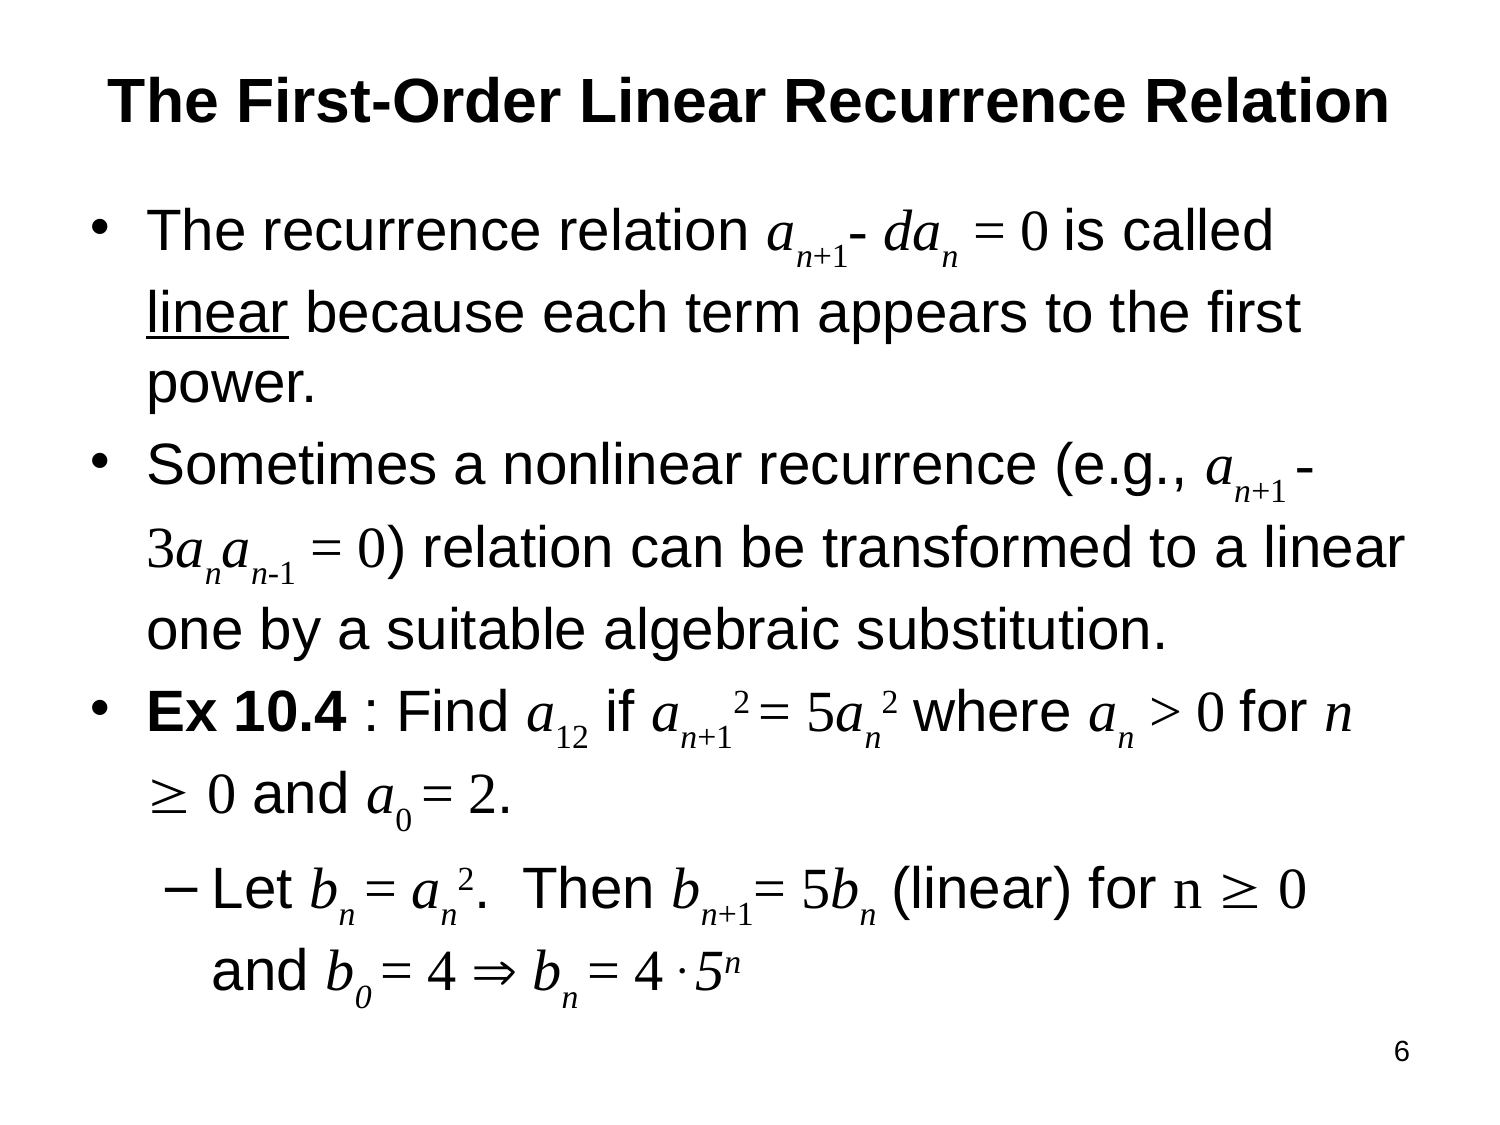

# The First-Order Linear Recurrence Relation
The recurrence relation an+1- dan = 0 is called linear because each term appears to the first power.
Sometimes a nonlinear recurrence (e.g., an+1 - 3anan-1 = 0) relation can be transformed to a linear one by a suitable algebraic substitution.
Ex 10.4 : Find a12 if an+12 = 5an2 where an > 0 for n ≥ 0 and a0 = 2.
Let bn = an2.  Then bn+1= 5bn (linear) for n ≥ 0
and b0 = 4 ⇒ bn = 4 . 5n
6